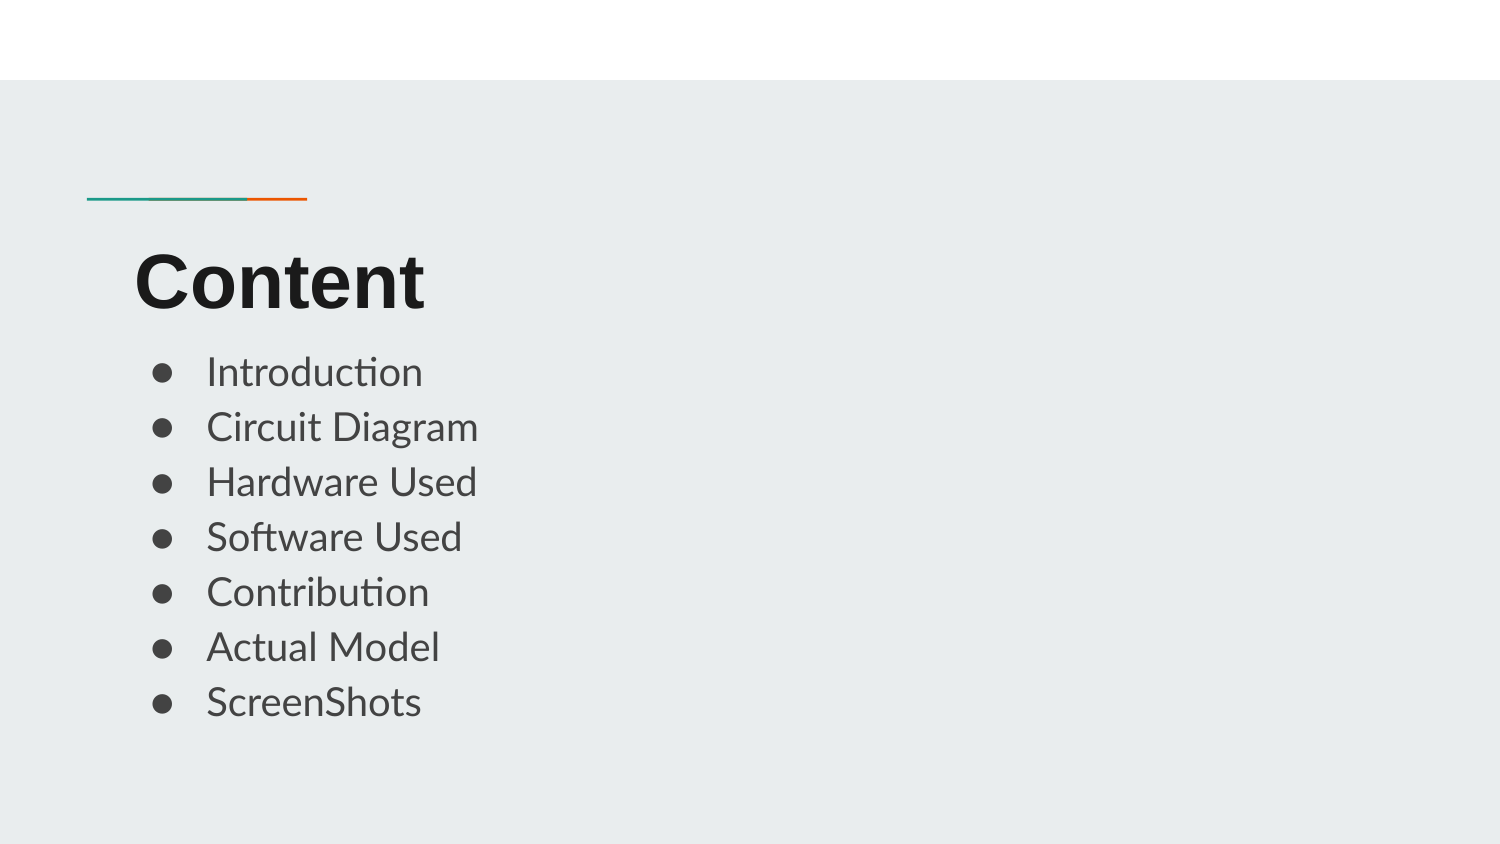

# Content
Introduction
Circuit Diagram
Hardware Used
Software Used
Contribution
Actual Model
ScreenShots